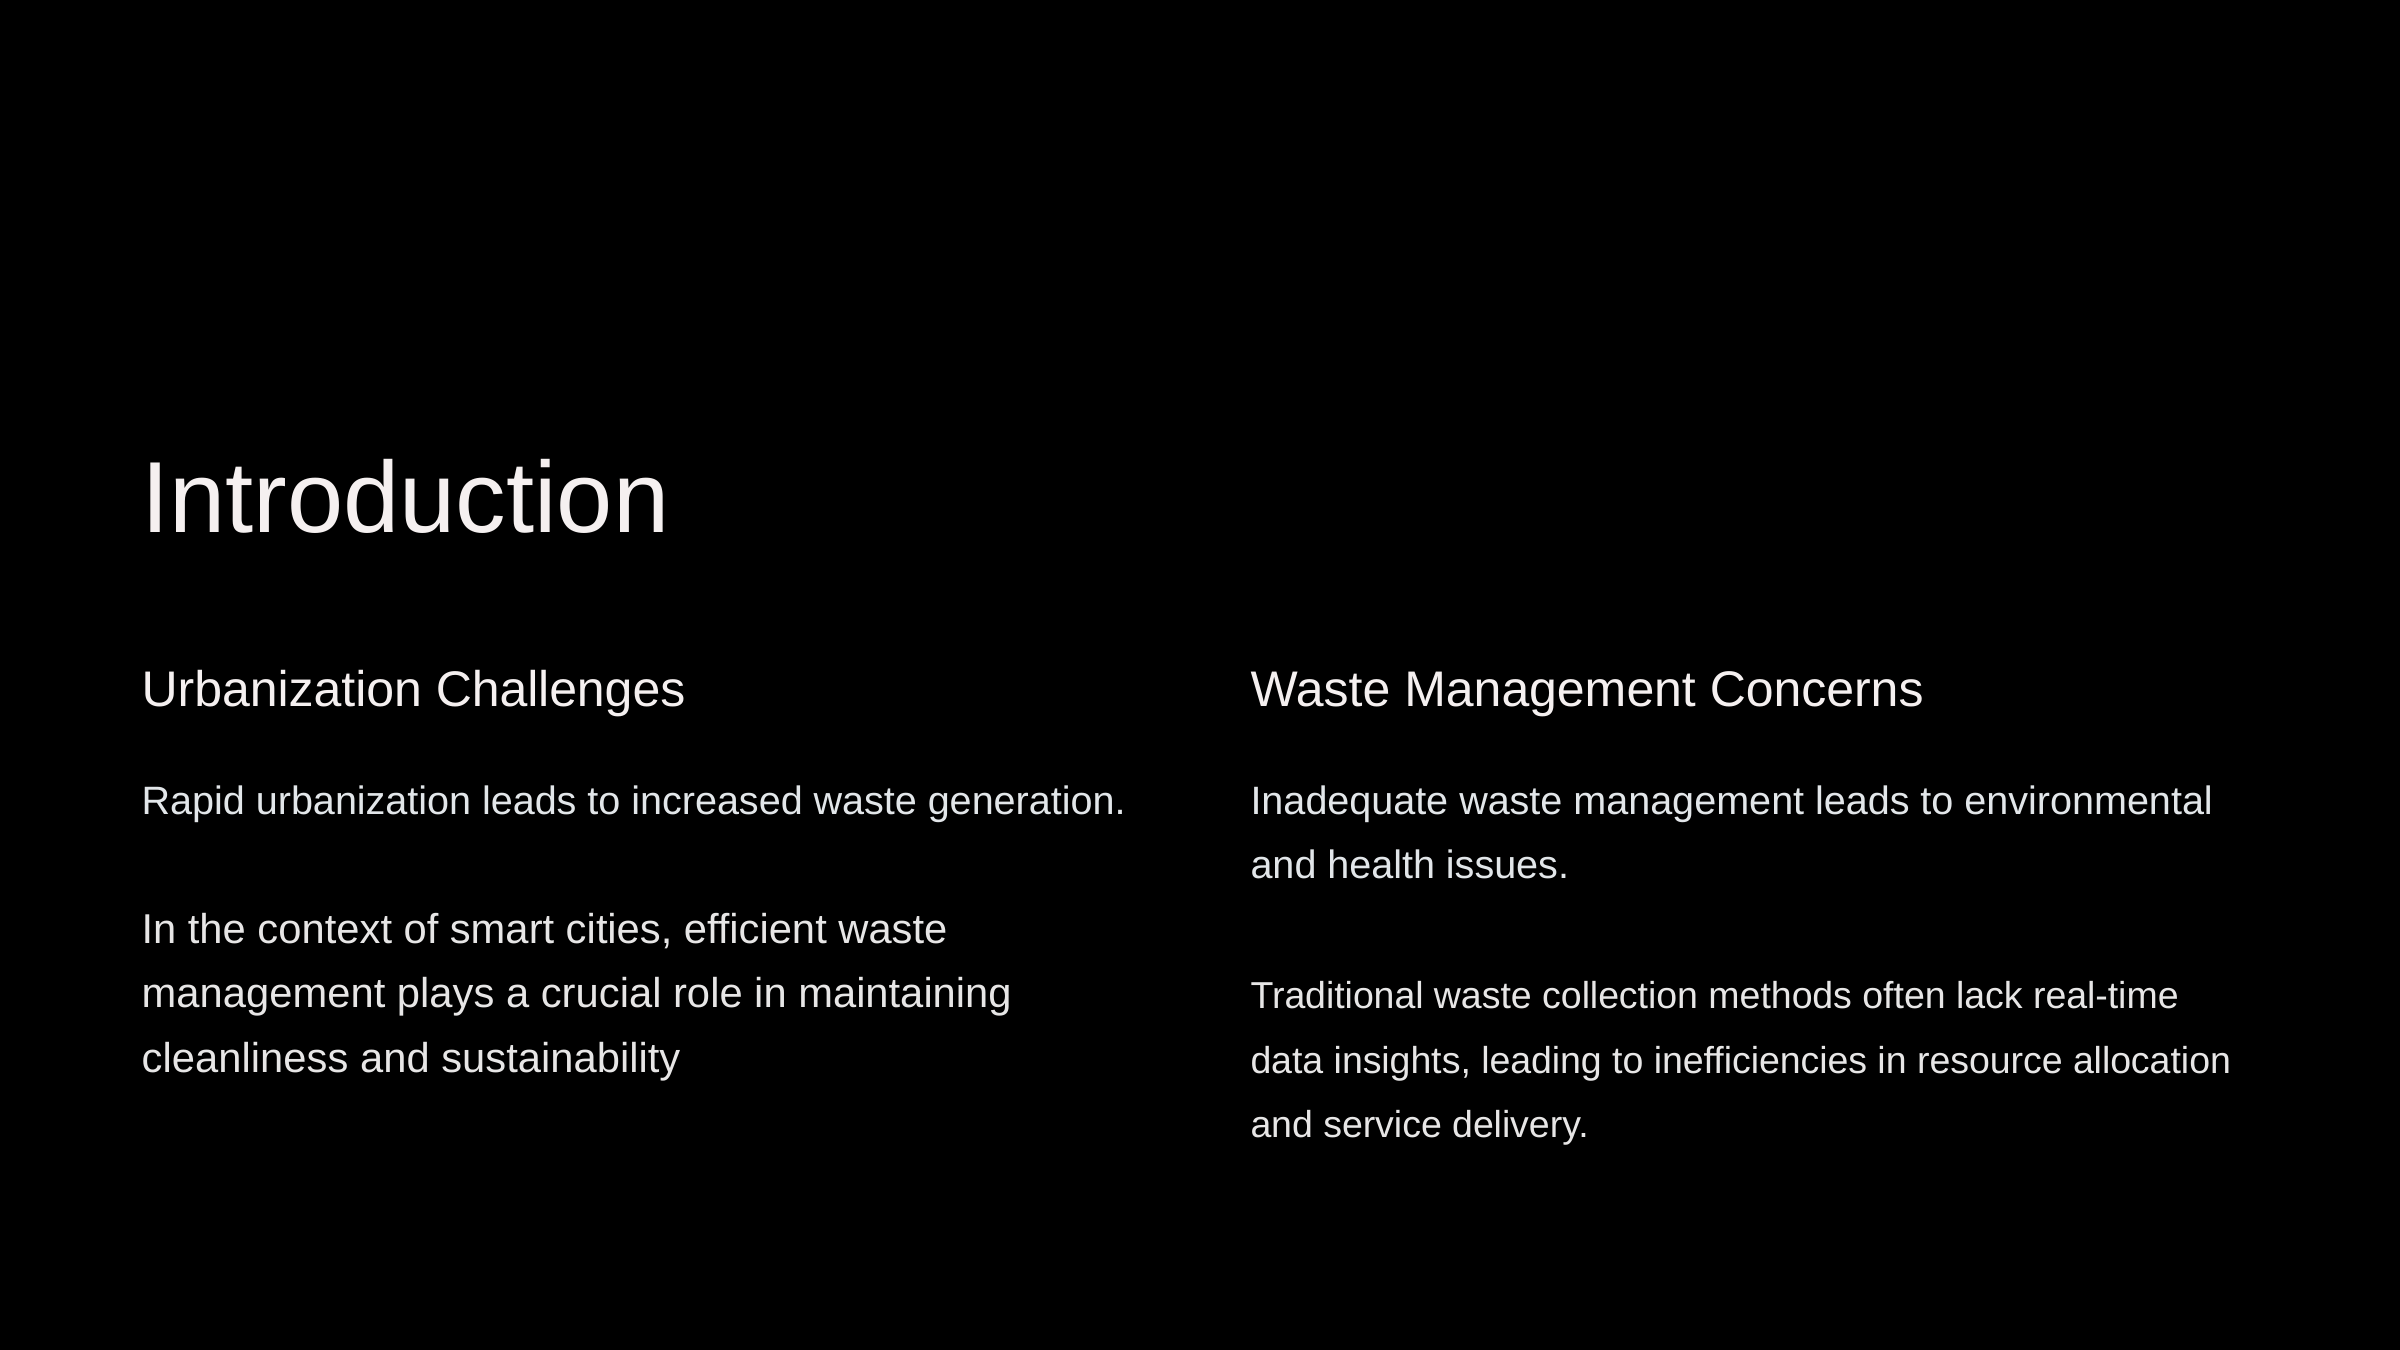

Introduction
Urbanization Challenges
Waste Management Concerns
Rapid urbanization leads to increased waste generation.

In the context of smart cities, efficient waste management plays a crucial role in maintaining cleanliness and sustainability

Inadequate waste management leads to environmental and health issues.

Traditional waste collection methods often lack real-time data insights, leading to inefficiencies in resource allocation and service delivery.